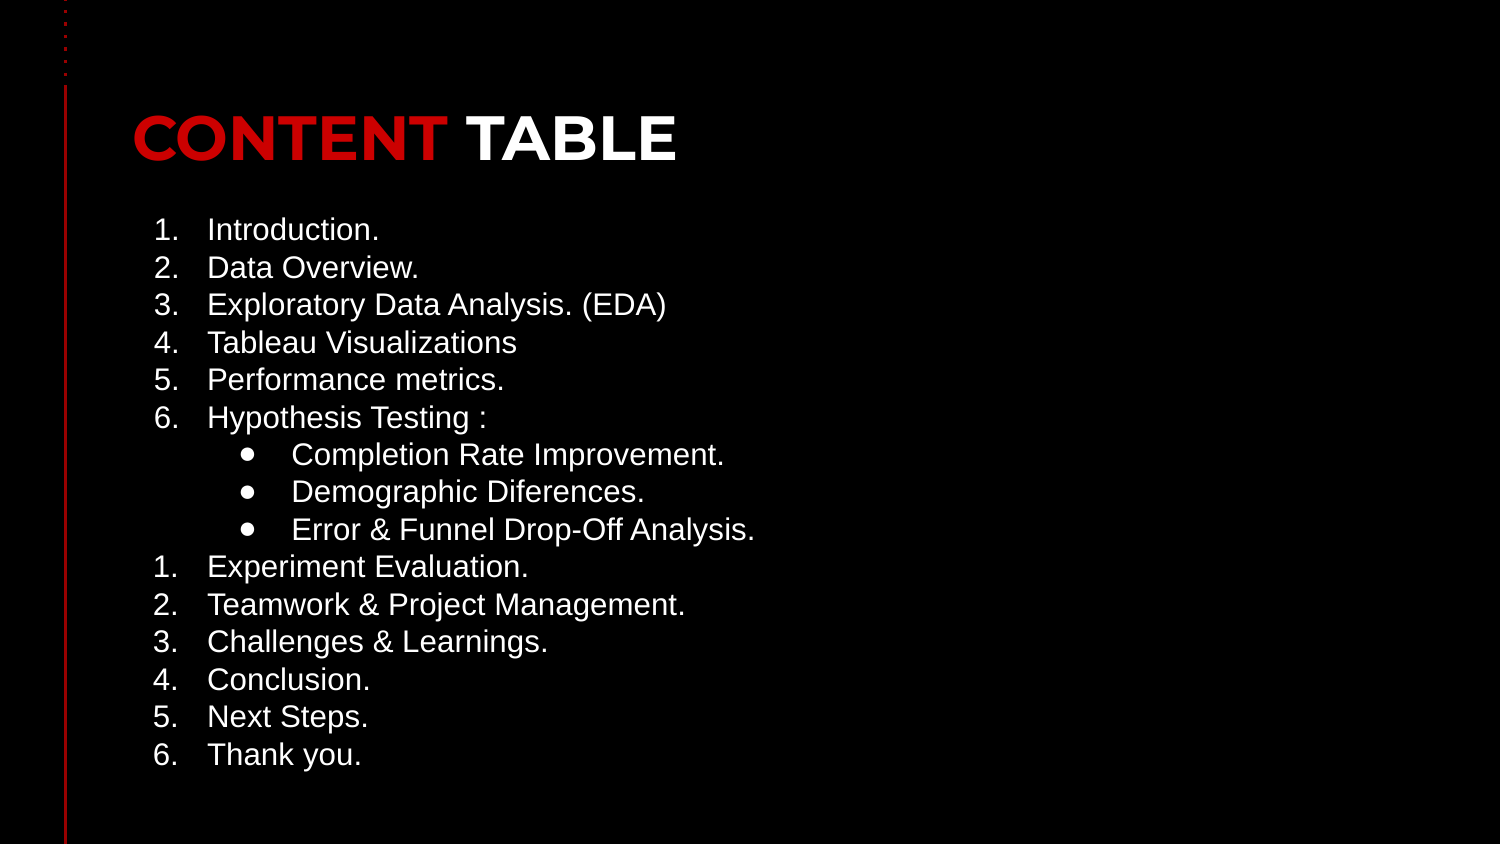

# CONTENT TABLE
Introduction.
Data Overview.
Exploratory Data Analysis. (EDA)
Tableau Visualizations
Performance metrics.
Hypothesis Testing :
Completion Rate Improvement.
Demographic Diferences.
Error & Funnel Drop-Off Analysis.
Experiment Evaluation.
Teamwork & Project Management.
Challenges & Learnings.
Conclusion.
Next Steps.
Thank you.